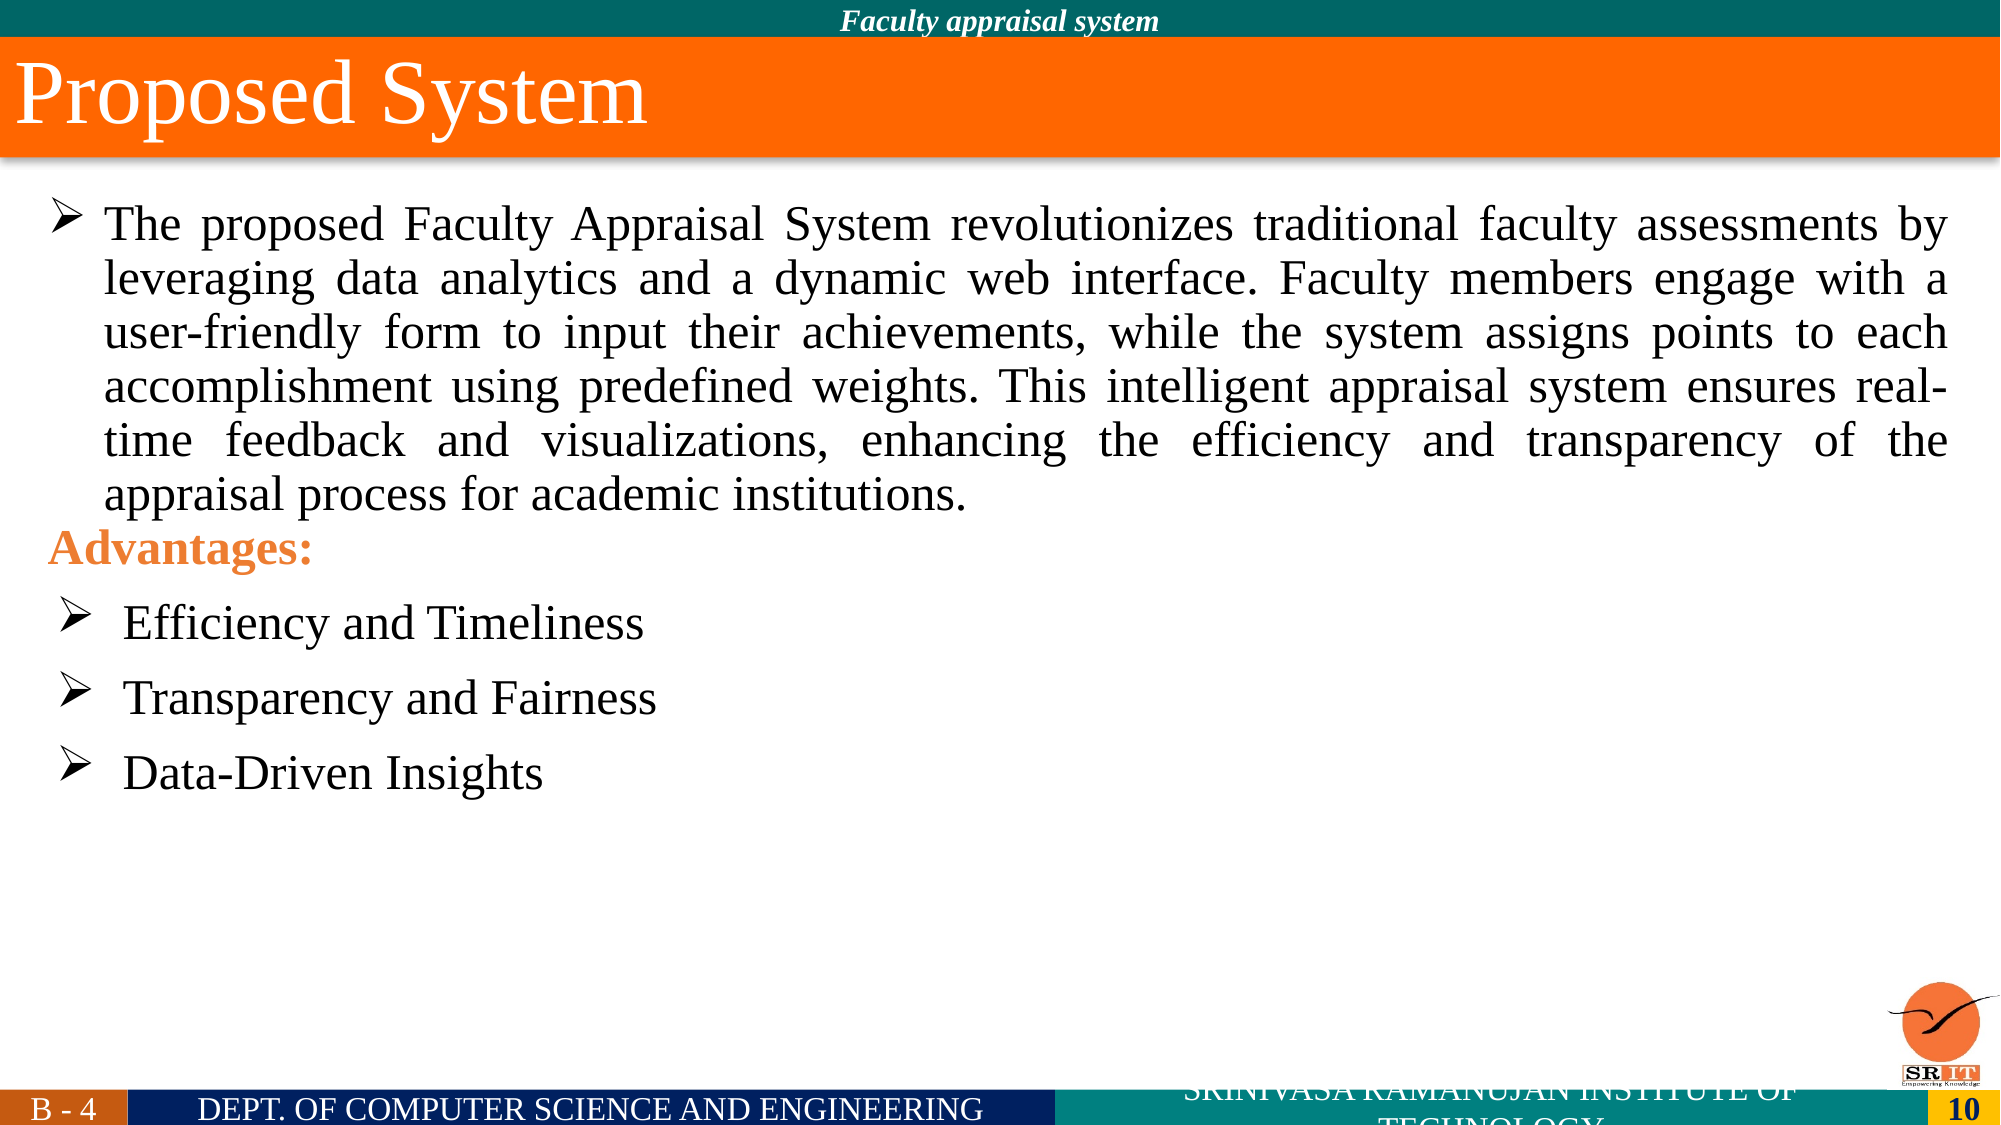

Proposed System
The proposed Faculty Appraisal System revolutionizes traditional faculty assessments by leveraging data analytics and a dynamic web interface. Faculty members engage with a user-friendly form to input their achievements, while the system assigns points to each accomplishment using predefined weights. This intelligent appraisal system ensures real-time feedback and visualizations, enhancing the efficiency and transparency of the appraisal process for academic institutions.
Advantages:
Efficiency and Timeliness
Transparency and Fairness
Data-Driven Insights